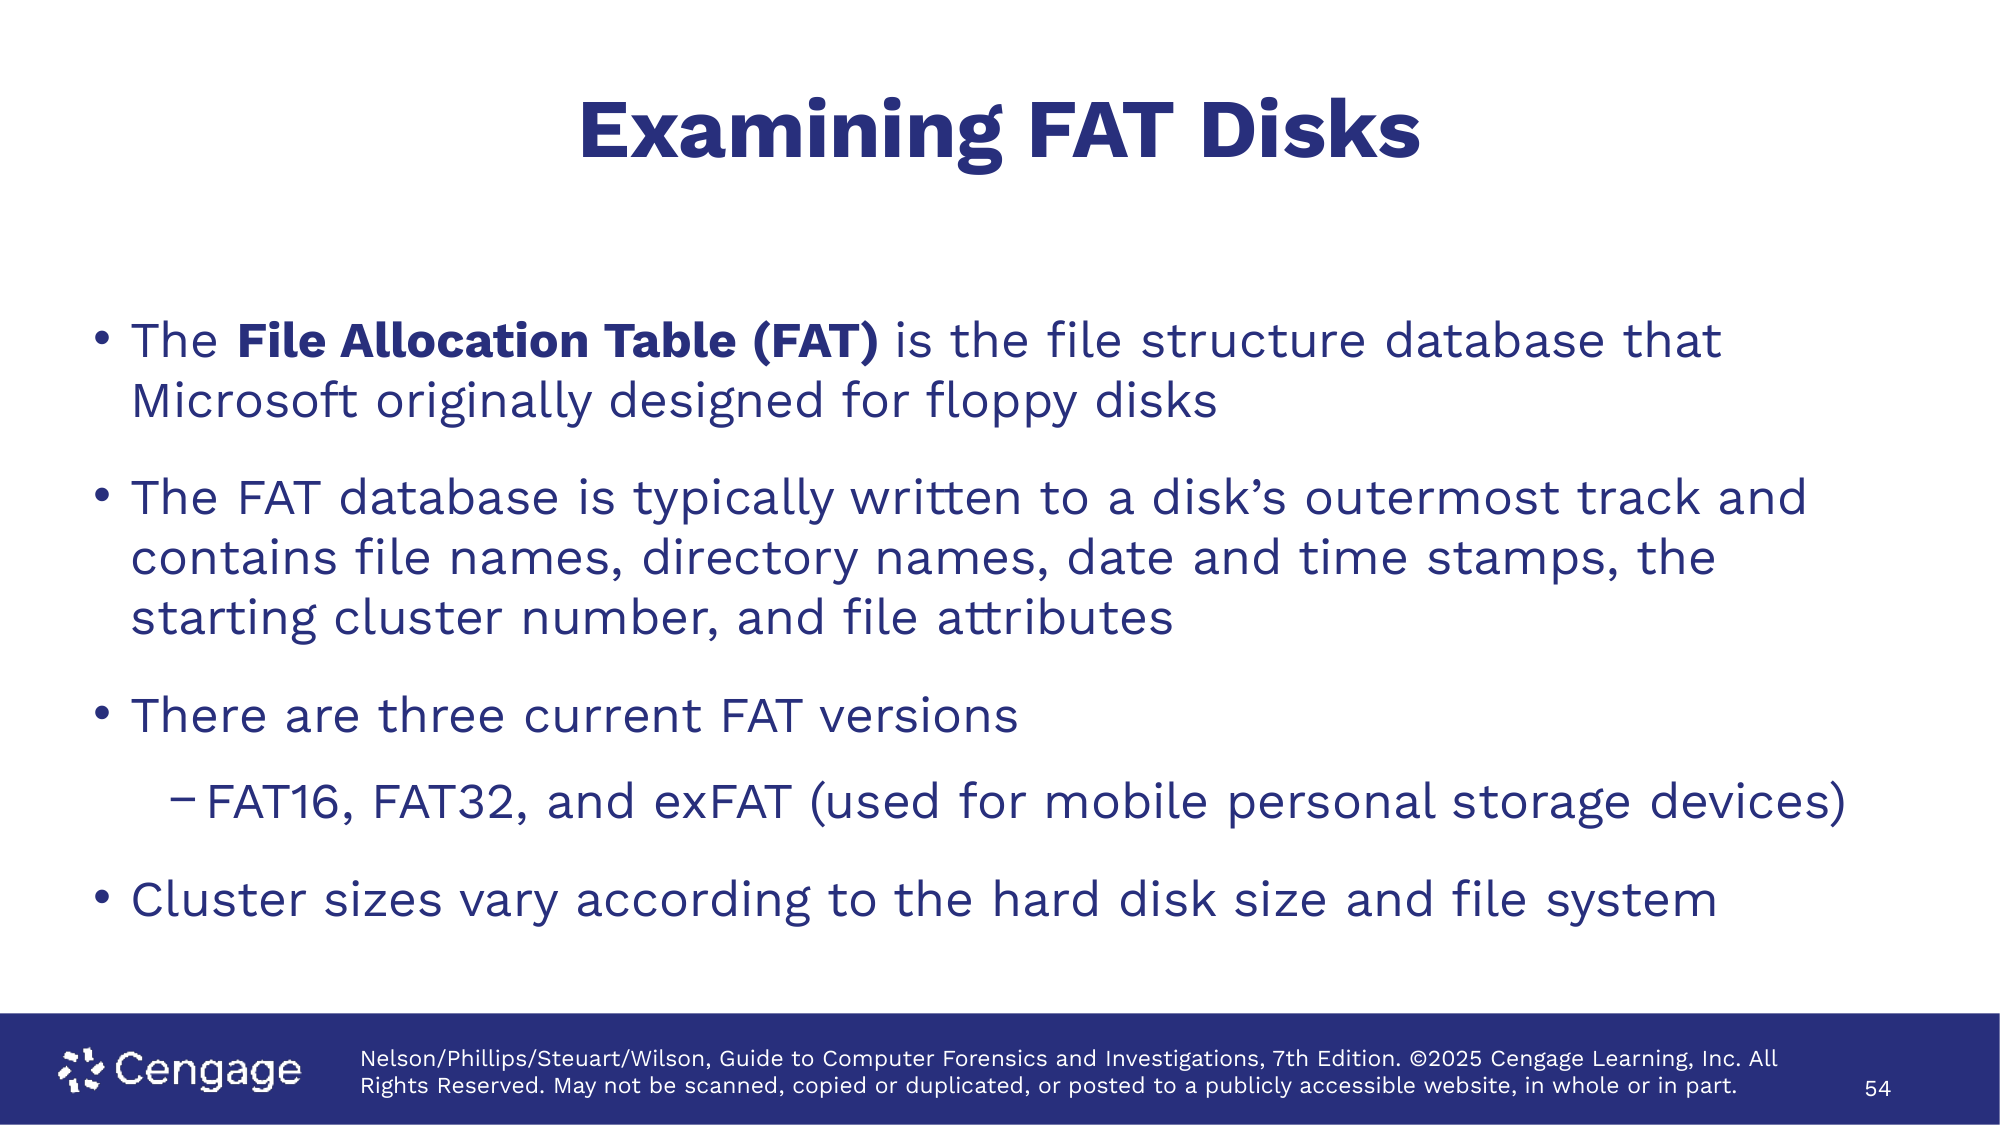

Examining FAT Disks
# The File Allocation Table (FAT) is the file structure database that Microsoft originally designed for floppy disks
The FAT database is typically written to a disk’s outermost track and contains file names, directory names, date and time stamps, the starting cluster number, and file attributes
There are three current FAT versions
FAT16, FAT32, and exFAT (used for mobile personal storage devices)
Cluster sizes vary according to the hard disk size and file system